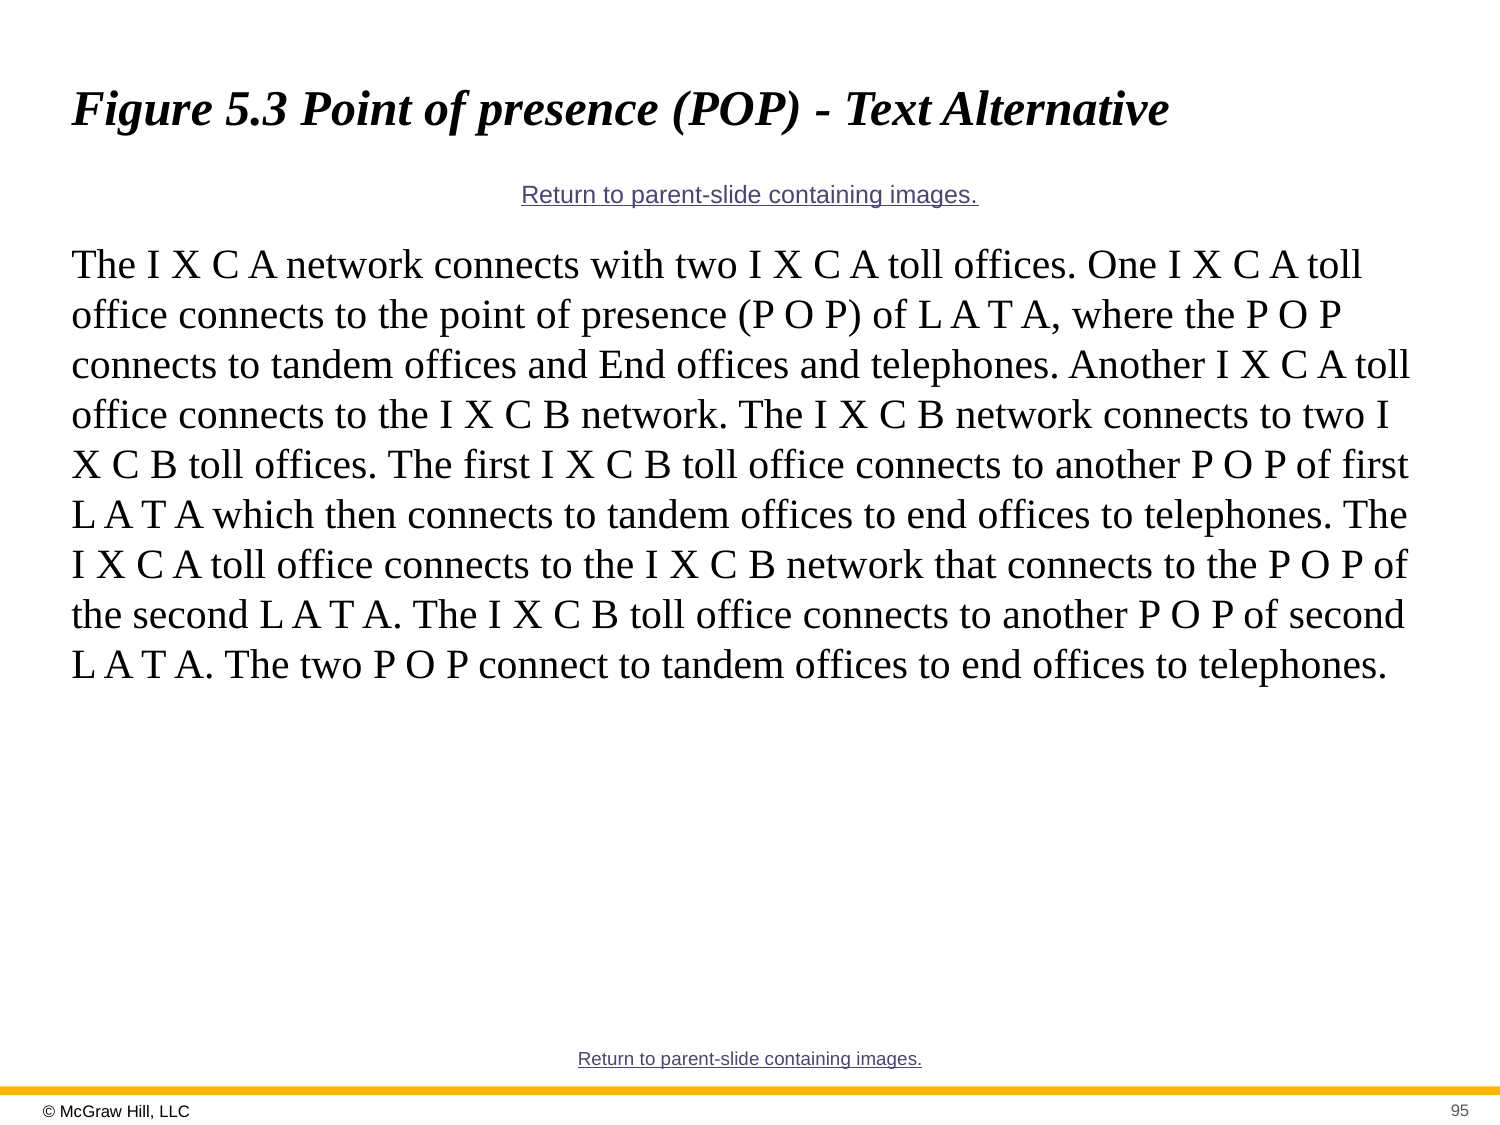

# Figure 5.3 Point of presence (POP) - Text Alternative
Return to parent-slide containing images.
The I X C A network connects with two I X C A toll offices. One I X C A toll office connects to the point of presence (P O P) of L A T A, where the P O P connects to tandem offices and End offices and telephones. Another I X C A toll office connects to the I X C B network. The I X C B network connects to two I X C B toll offices. The first I X C B toll office connects to another P O P of first L A T A which then connects to tandem offices to end offices to telephones. The I X C A toll office connects to the I X C B network that connects to the P O P of the second L A T A. The I X C B toll office connects to another P O P of second L A T A. The two P O P connect to tandem offices to end offices to telephones.
Return to parent-slide containing images.
95